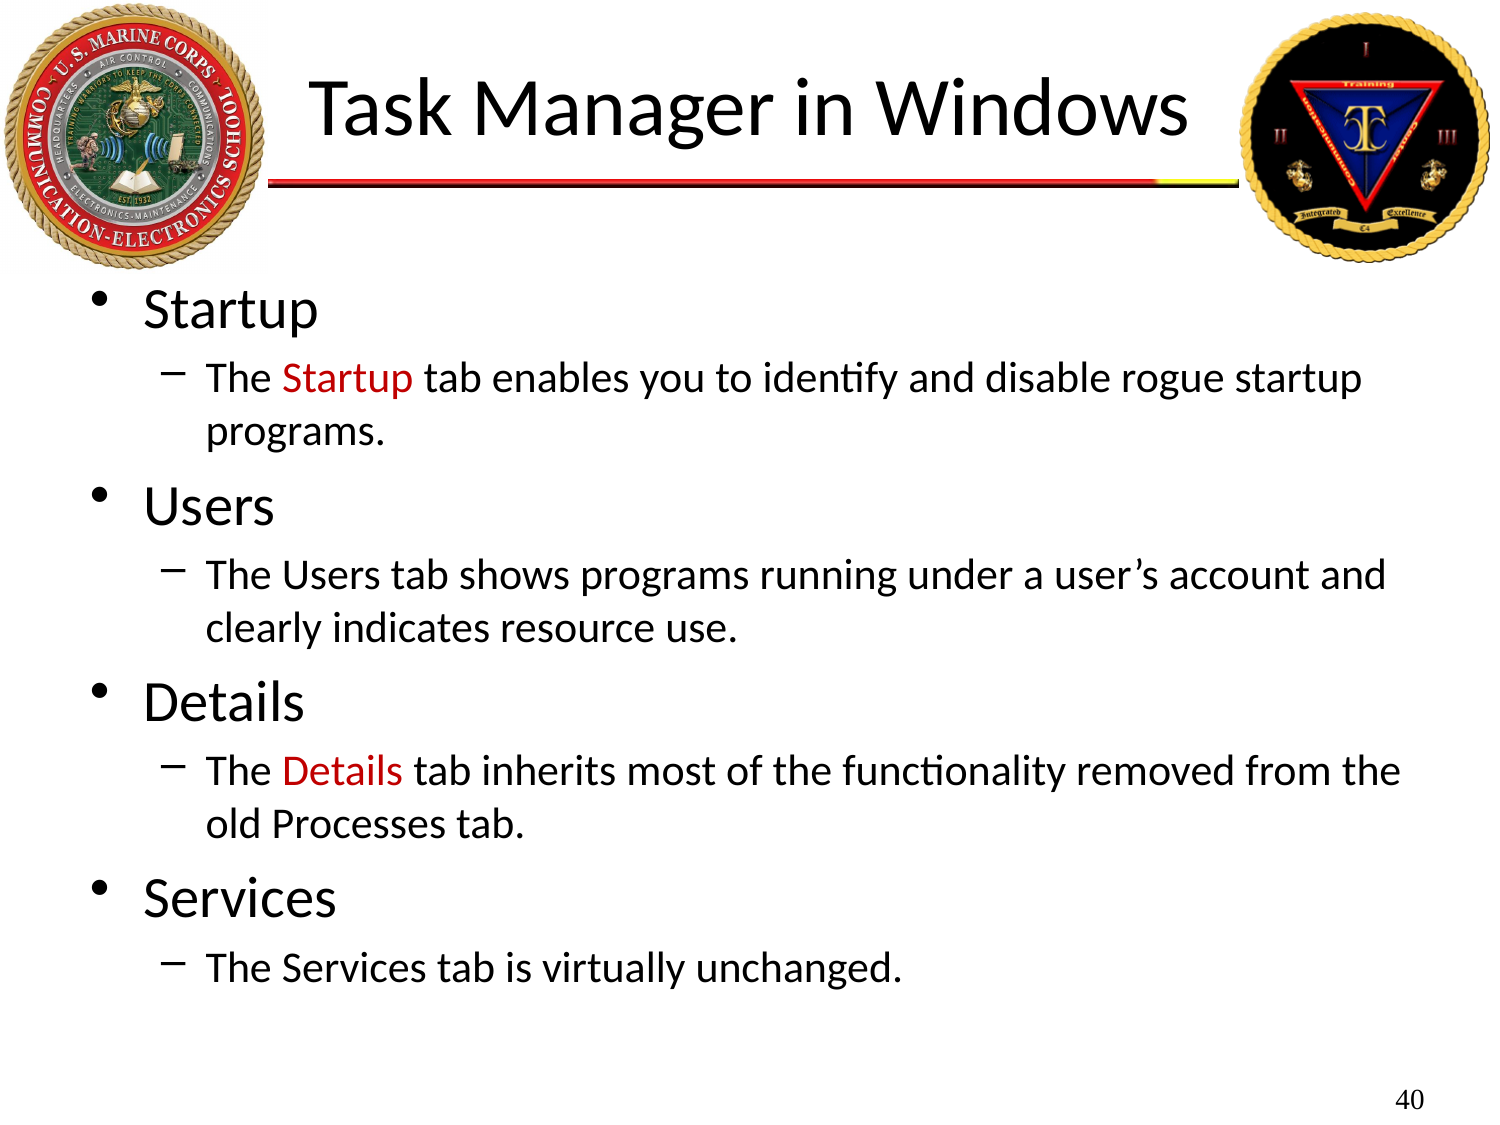

# Task Manager in Windows
Startup
The Startup tab enables you to identify and disable rogue startup programs.
Users
The Users tab shows programs running under a user’s account and clearly indicates resource use.
Details
The Details tab inherits most of the functionality removed from the old Processes tab.
Services
The Services tab is virtually unchanged.